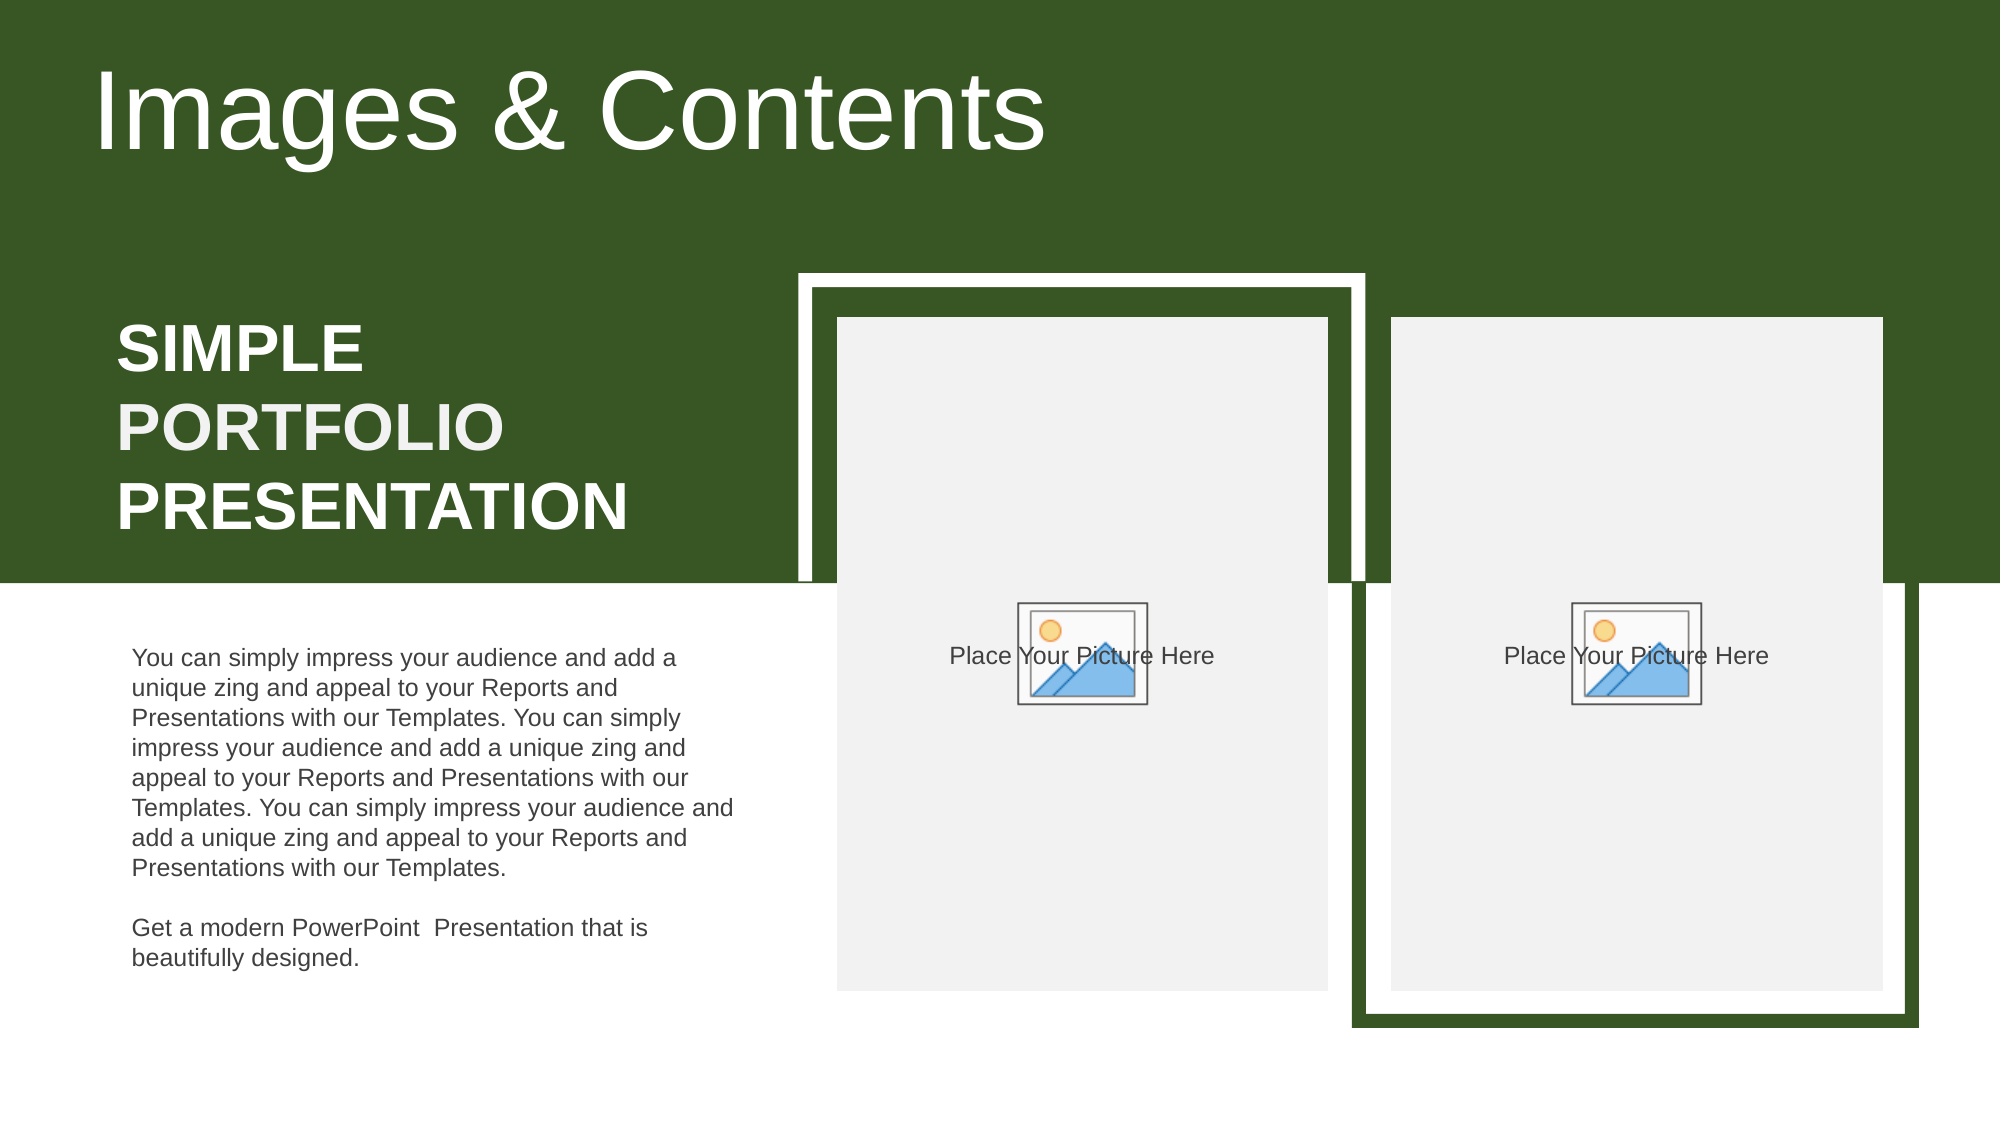

Images & Contents

SIMPLE

PORTFOLIO
PRESENTATION

You can simply impress your audience and add a unique zing and appeal to your Reports and Presentations with our Templates. You can simply impress your audience and add a unique zing and appeal to your Reports and Presentations with our Templates. You can simply impress your audience and add a unique zing and appeal to your Reports and Presentations with our Templates.

Get a modern PowerPoint  Presentation that is beautifully designed.